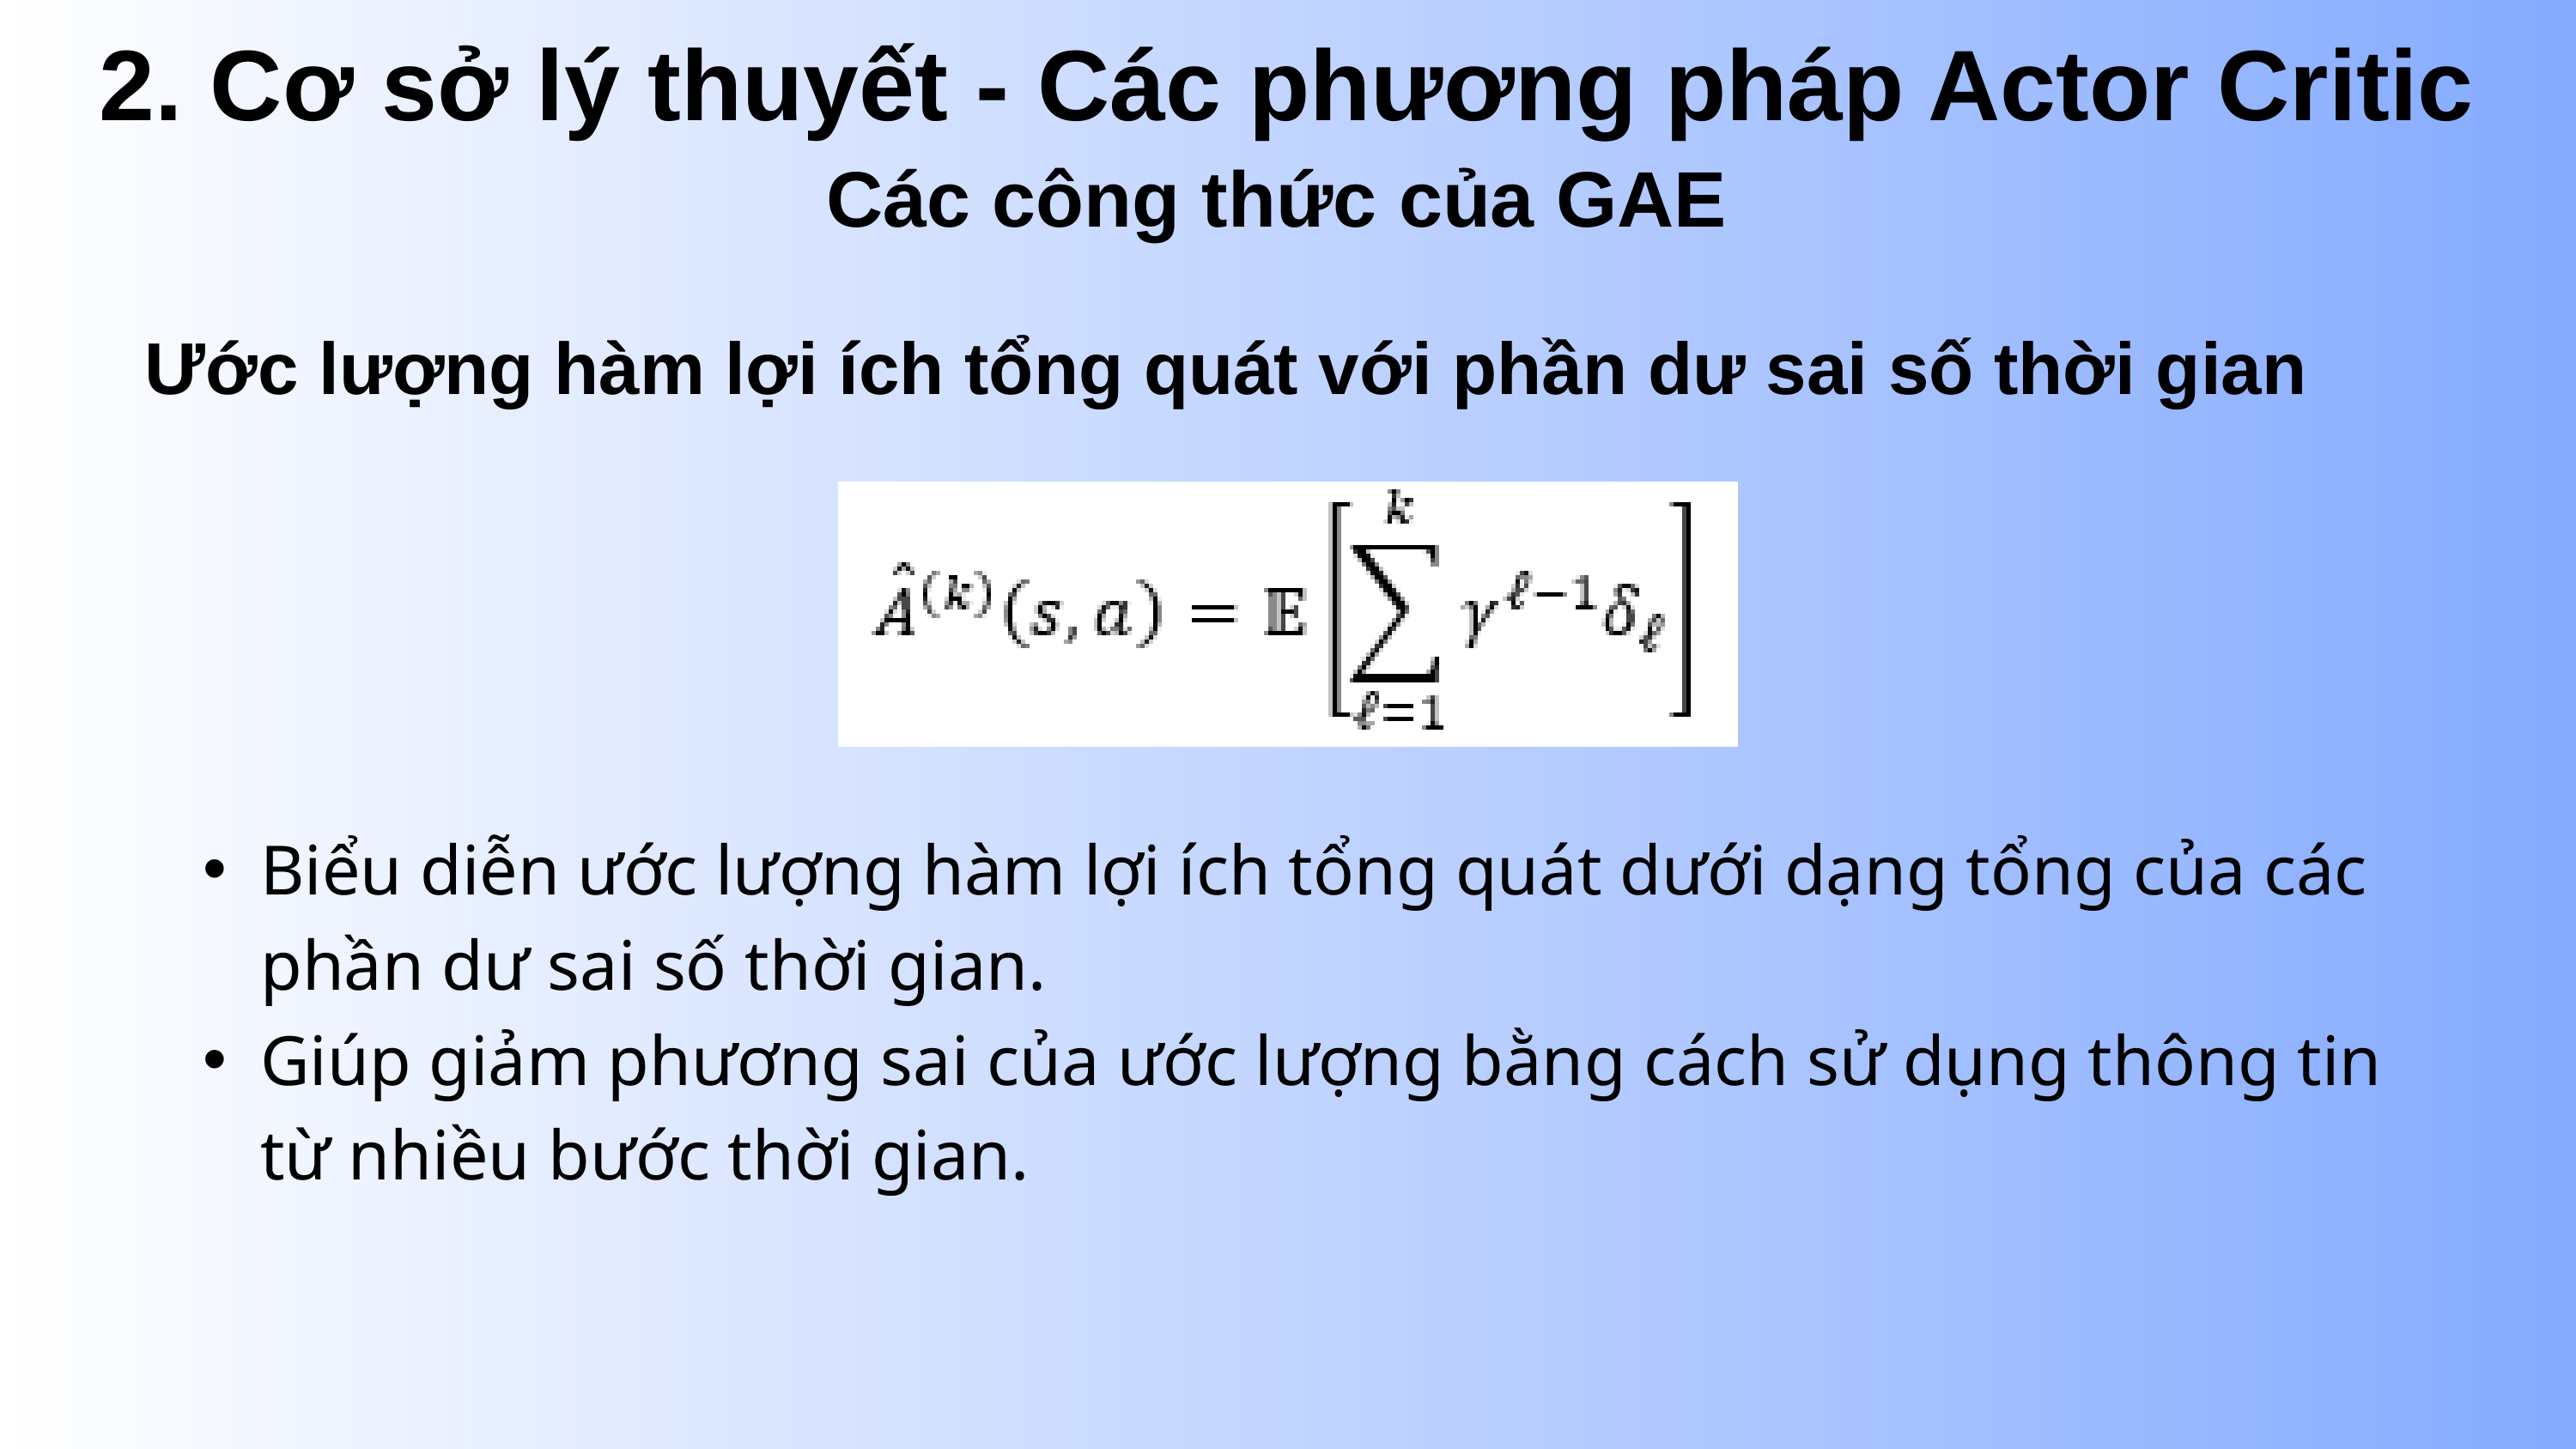

2. Cơ sở lý thuyết - Các phương pháp Actor Critic
Các công thức của GAE
Ước lượng hàm lợi ích tổng quát với phần dư sai số thời gian

Biểu diễn ước lượng hàm lợi ích tổng quát dưới dạng tổng của các phần dư sai số thời gian.
Giúp giảm phương sai của ước lượng bằng cách sử dụng thông tin từ nhiều bước thời gian.